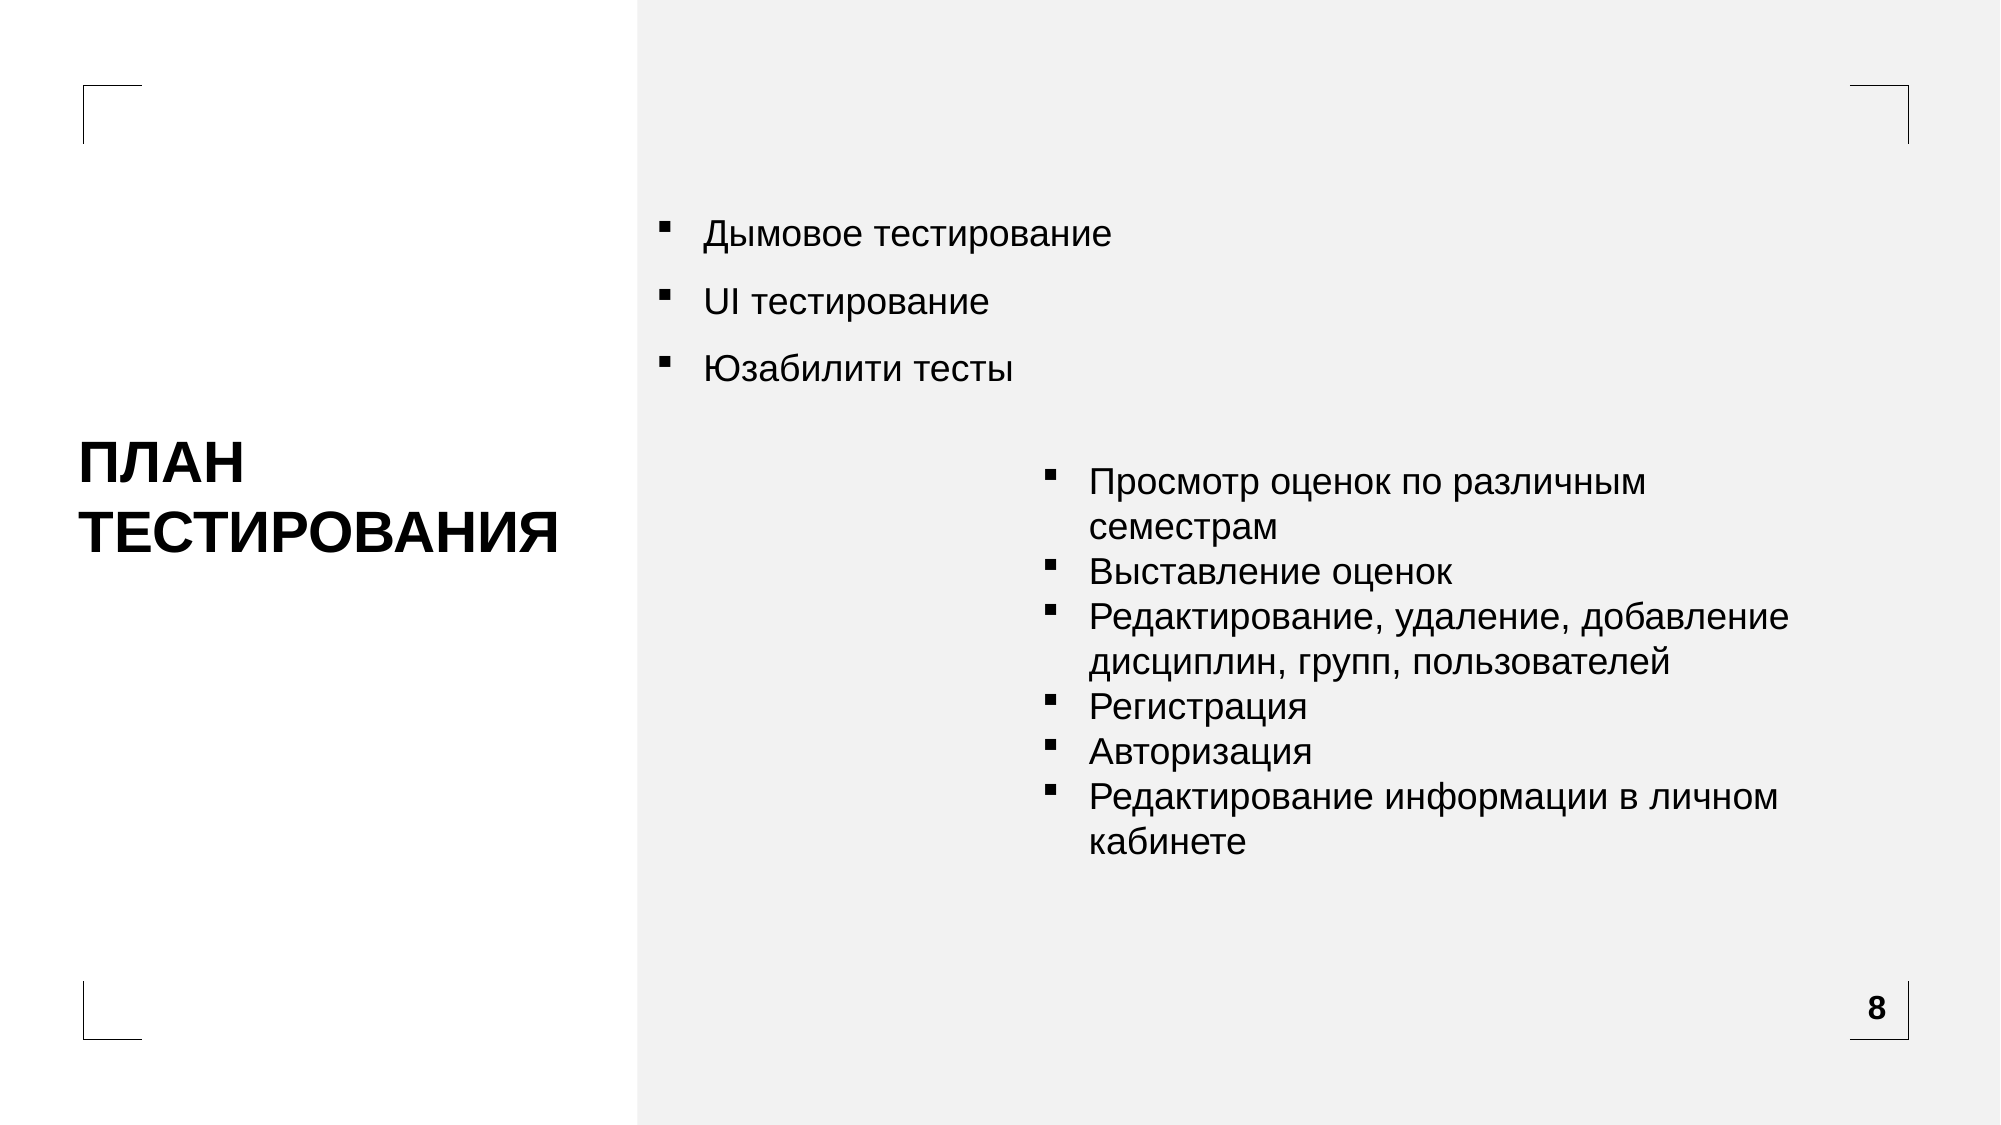

Дымовое тестирование
UI тестирование
Юзабилити тесты
ПЛАН ТЕСТИРОВАНИЯ
Просмотр оценок по различным
семестрам
Выставление оценок
Редактирование, удаление, добавление
дисциплин, групп, пользователей
Регистрация
Авторизация
Редактирование информации в личном кабинете
8